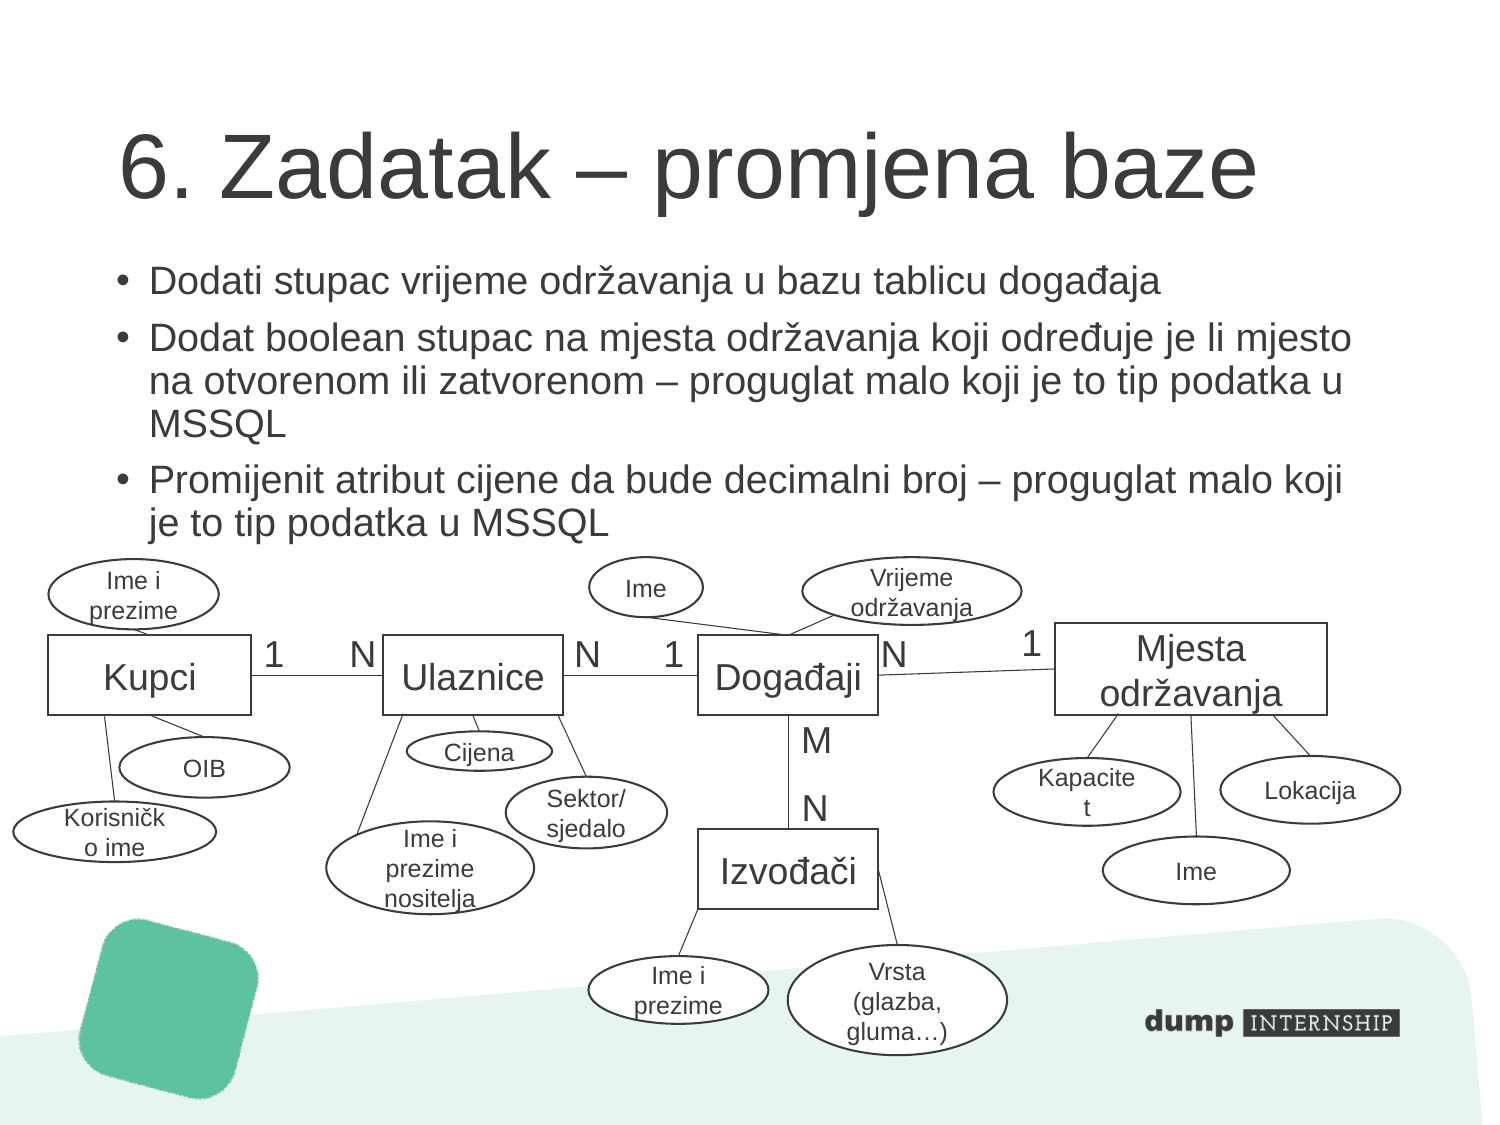

# 6. Zadatak – promjena baze
Dodati stupac vrijeme održavanja u bazu tablicu događaja
Dodat boolean stupac na mjesta održavanja koji određuje je li mjesto na otvorenom ili zatvorenom – proguglat malo koji je to tip podatka u MSSQL
Promijenit atribut cijene da bude decimalni broj – proguglat malo koji je to tip podatka u MSSQL
Ime
Vrijeme održavanja
Ime i prezime
1
1
N
N
1
N
Mjesta održavanja
Kupci
Ulaznice
Događaji
M
Cijena
OIB
Lokacija
Kapacitet
Sektor/sjedalo
N
Korisničko ime
Ime i prezime nositelja
Izvođači
Ime
Vrsta (glazba, gluma…)
Ime i prezime